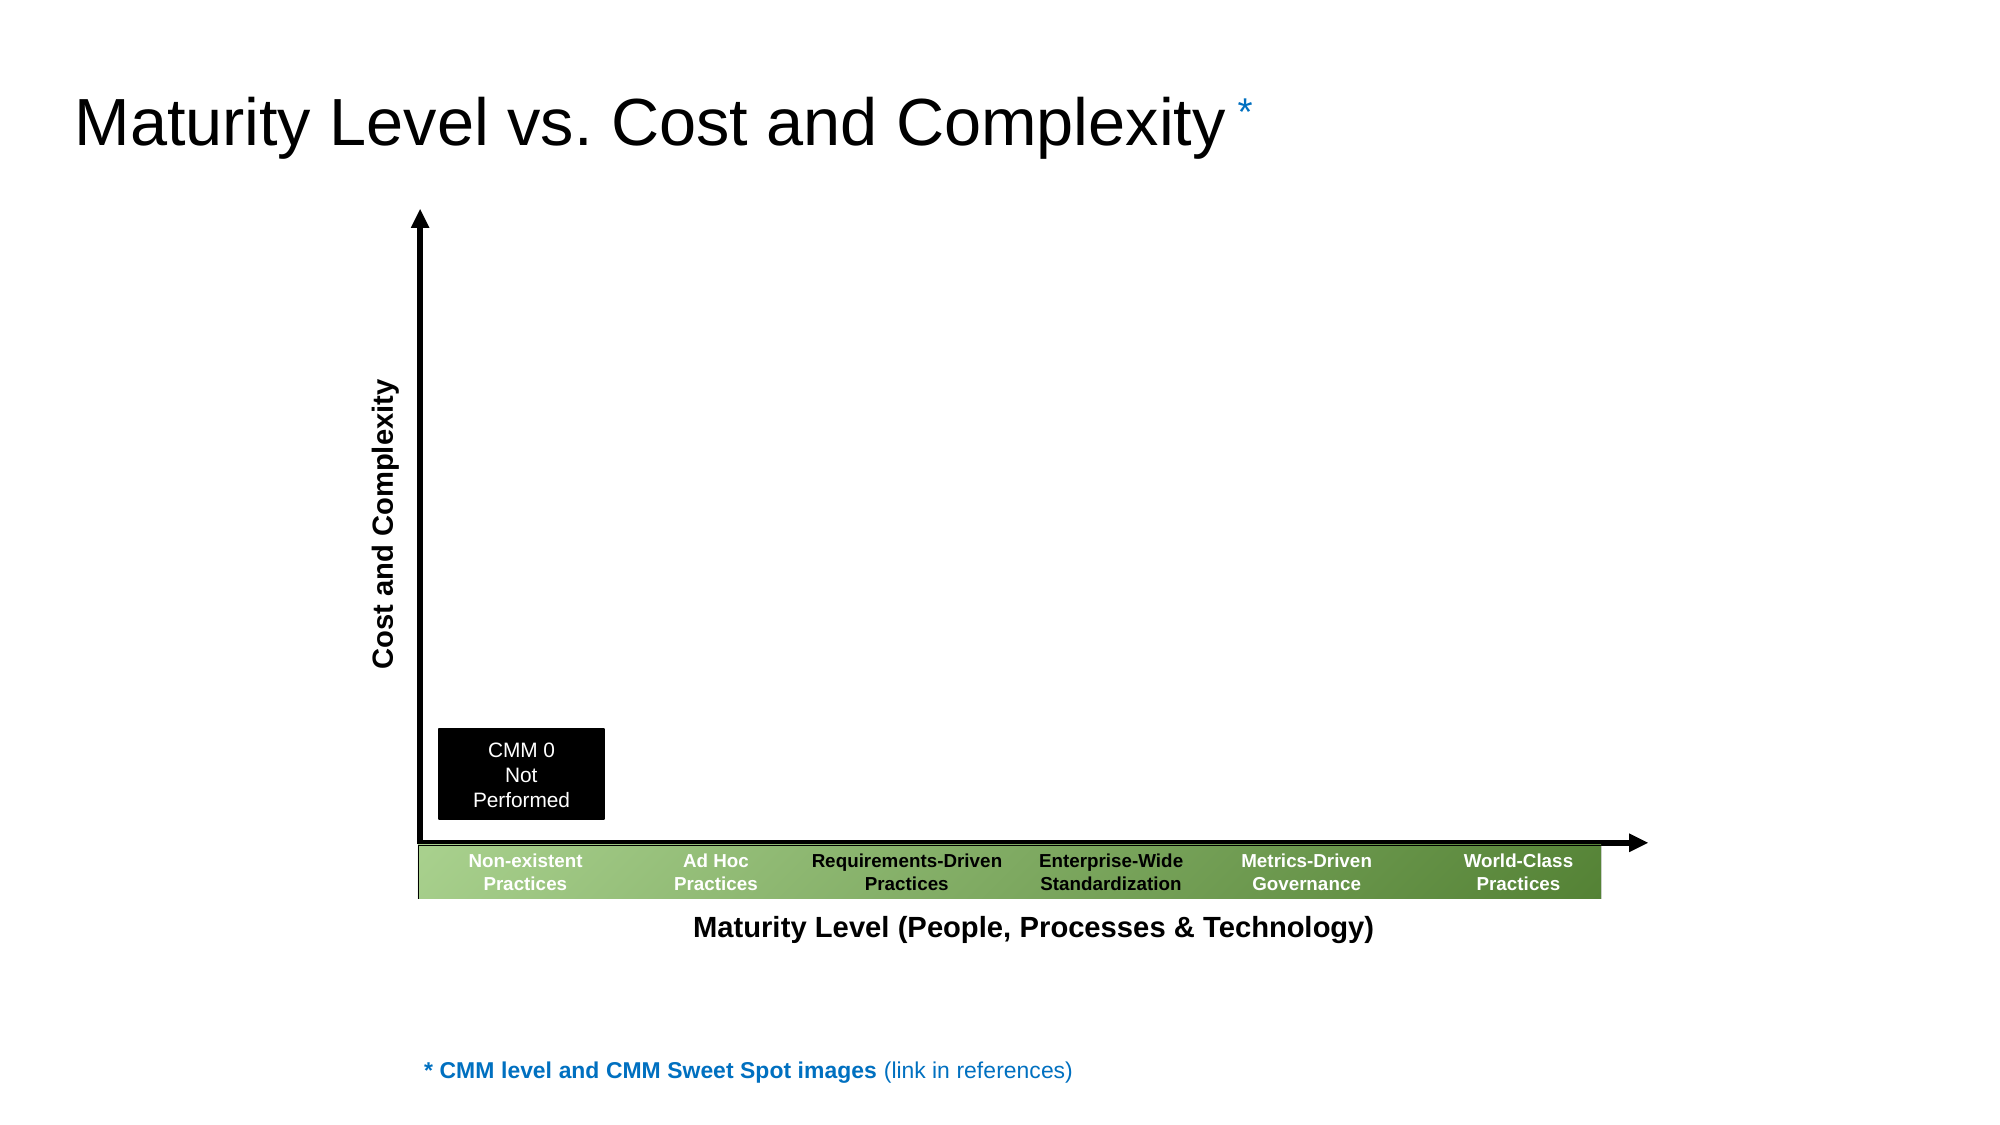

# Maturity Level vs. Cost and Complexity *
Cost and Complexity
CMM 0
Not
Performed
Non-existent
Practices
Ad Hoc
Practices
Requirements-Driven
Practices
Enterprise-Wide
Standardization
Metrics-Driven
Governance
World-Class
Practices

Maturity Level (People, Processes & Technology)
* CMM level and CMM Sweet Spot images (link in references)